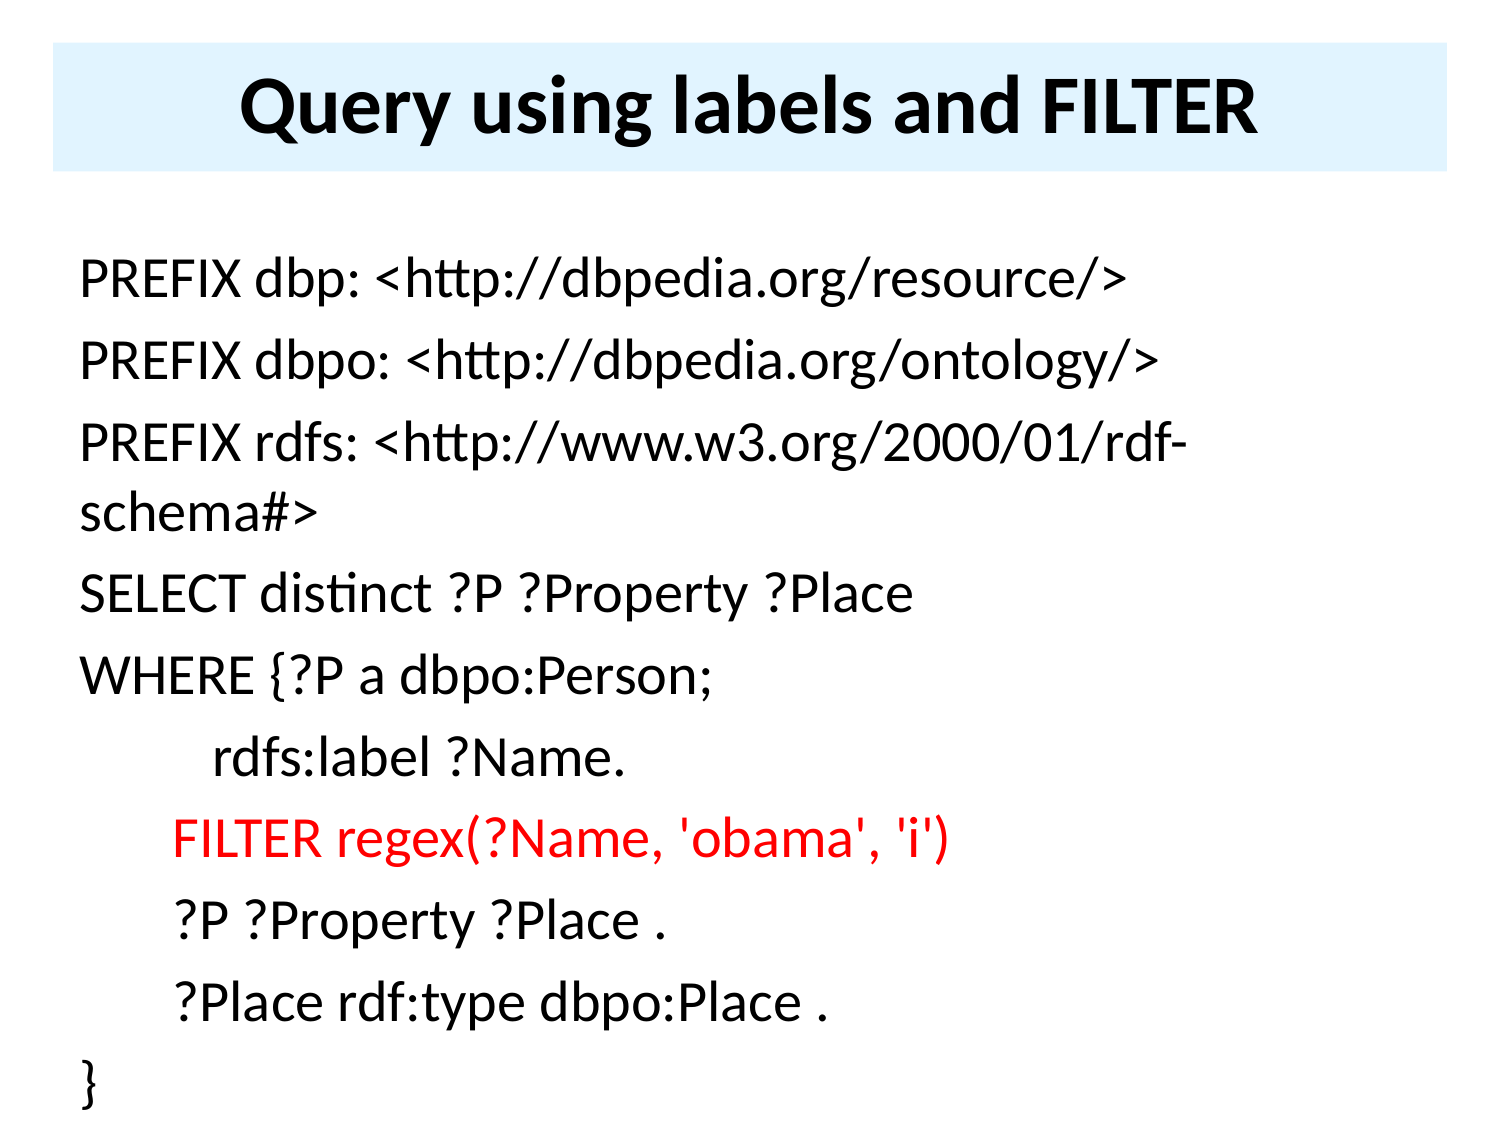

# Query using labels and FILTER
PREFIX dbp: <http://dbpedia.org/resource/>
PREFIX dbpo: <http://dbpedia.org/ontology/>
PREFIX rdfs: <http://www.w3.org/2000/01/rdf-schema#>
SELECT distinct ?P ?Property ?Place
WHERE {?P a dbpo:Person;
          rdfs:label ?Name.
       FILTER regex(?Name, 'obama', 'i')
       ?P ?Property ?Place .
       ?Place rdf:type dbpo:Place .
}